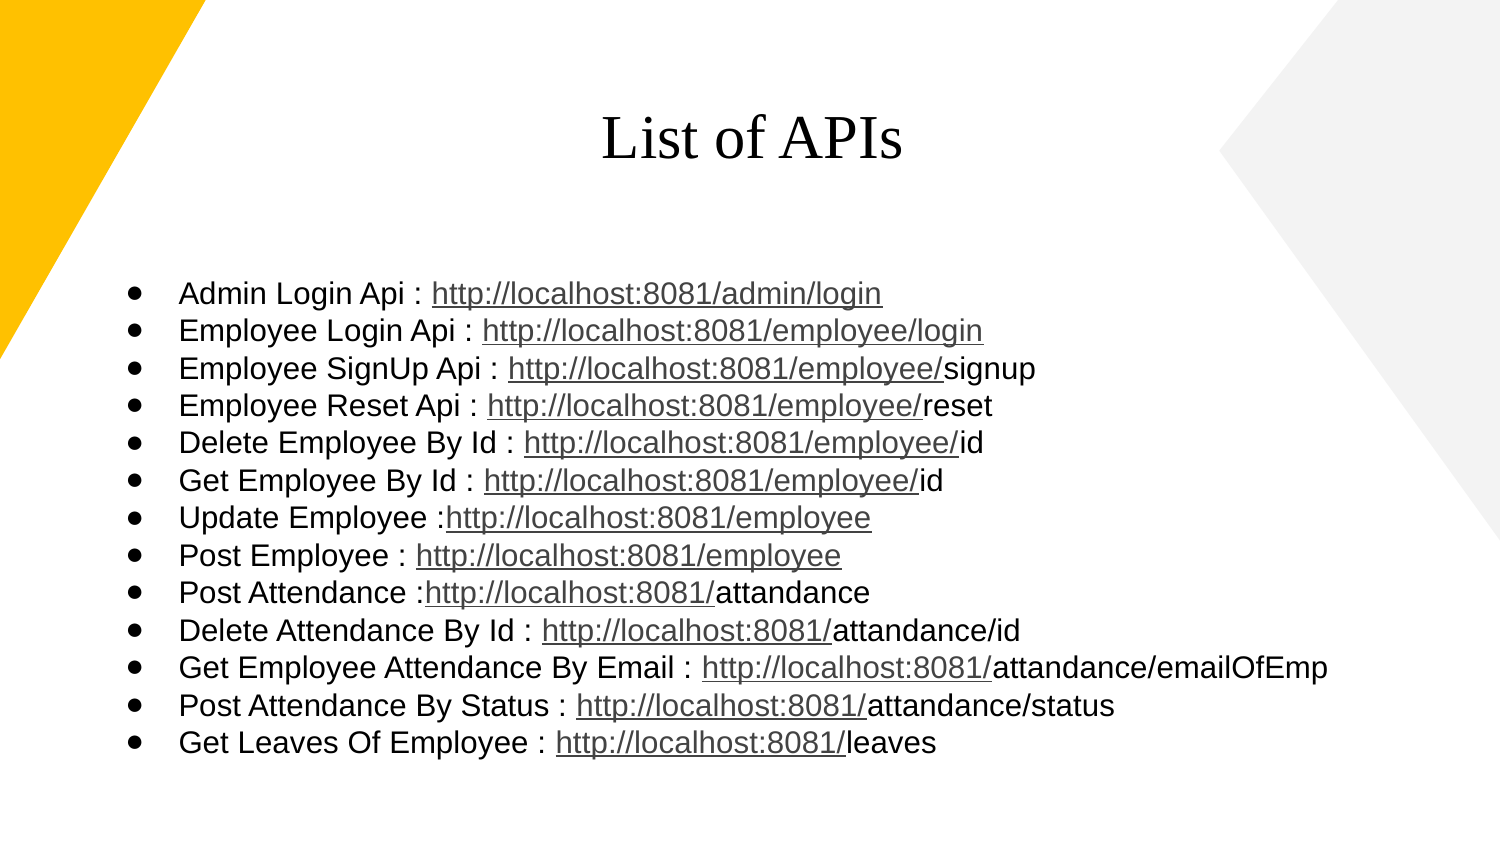

# List of APIs

Admin Login Api : http://localhost:8081/admin/login
Employee Login Api : http://localhost:8081/employee/login
Employee SignUp Api : http://localhost:8081/employee/signup
Employee Reset Api : http://localhost:8081/employee/reset
Delete Employee By Id : http://localhost:8081/employee/id
Get Employee By Id : http://localhost:8081/employee/id
Update Employee :http://localhost:8081/employee
Post Employee : http://localhost:8081/employee
Post Attendance :http://localhost:8081/attandance
Delete Attendance By Id : http://localhost:8081/attandance/id
Get Employee Attendance By Email : http://localhost:8081/attandance/emailOfEmp
Post Attendance By Status : http://localhost:8081/attandance/status
Get Leaves Of Employee : http://localhost:8081/leaves